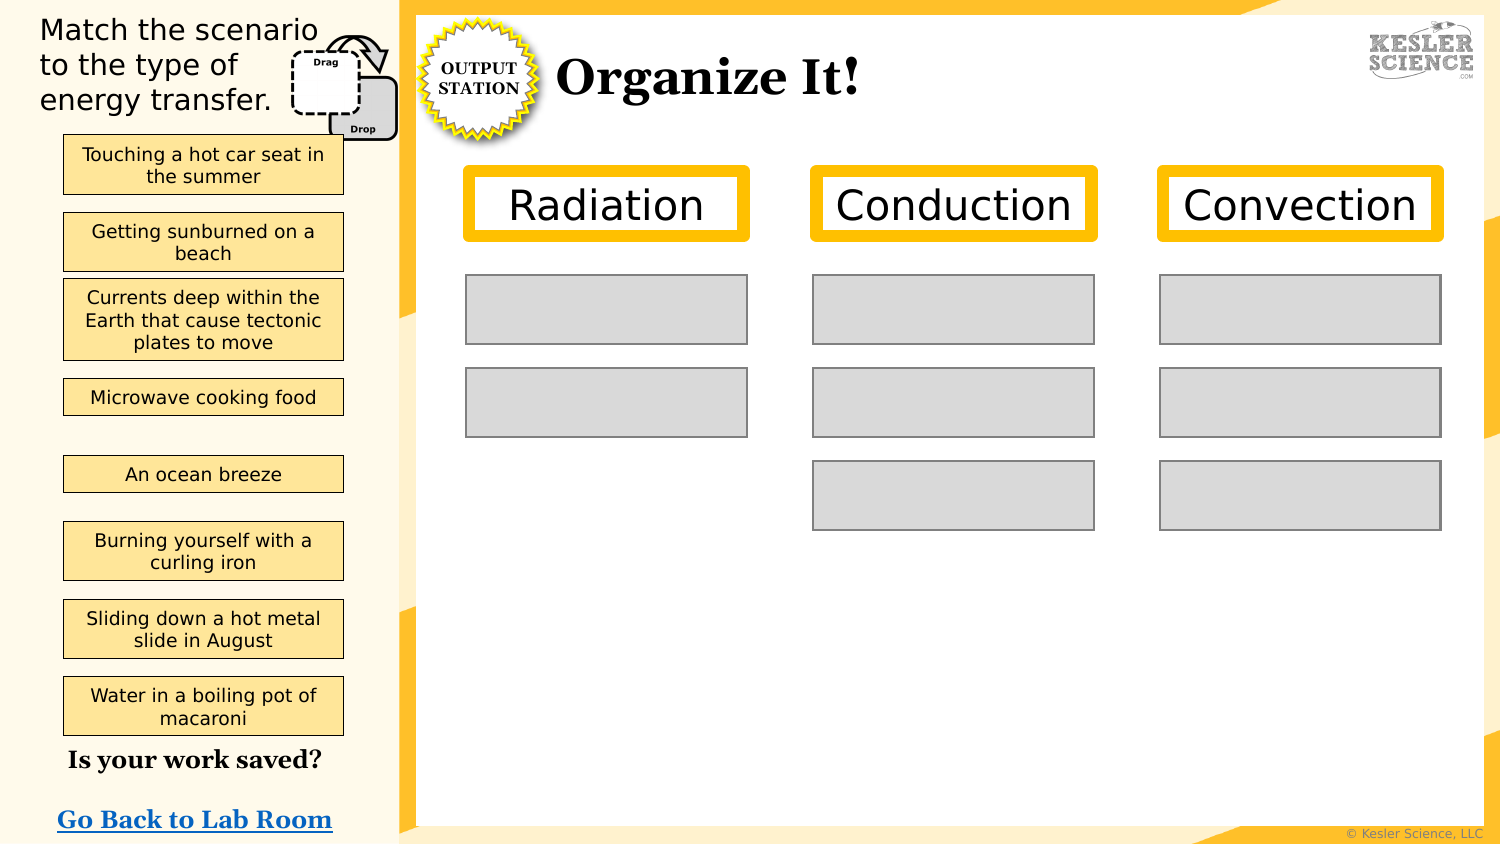

Touching a hot car seat in the summer
Getting sunburned on a beach
Currents deep within the Earth that cause tectonic plates to move
Microwave cooking food
An ocean breeze
Burning yourself with a curling iron
Sliding down a hot metal slide in August
Water in a boiling pot of macaroni
Is your work saved?

Go Back to Lab Room